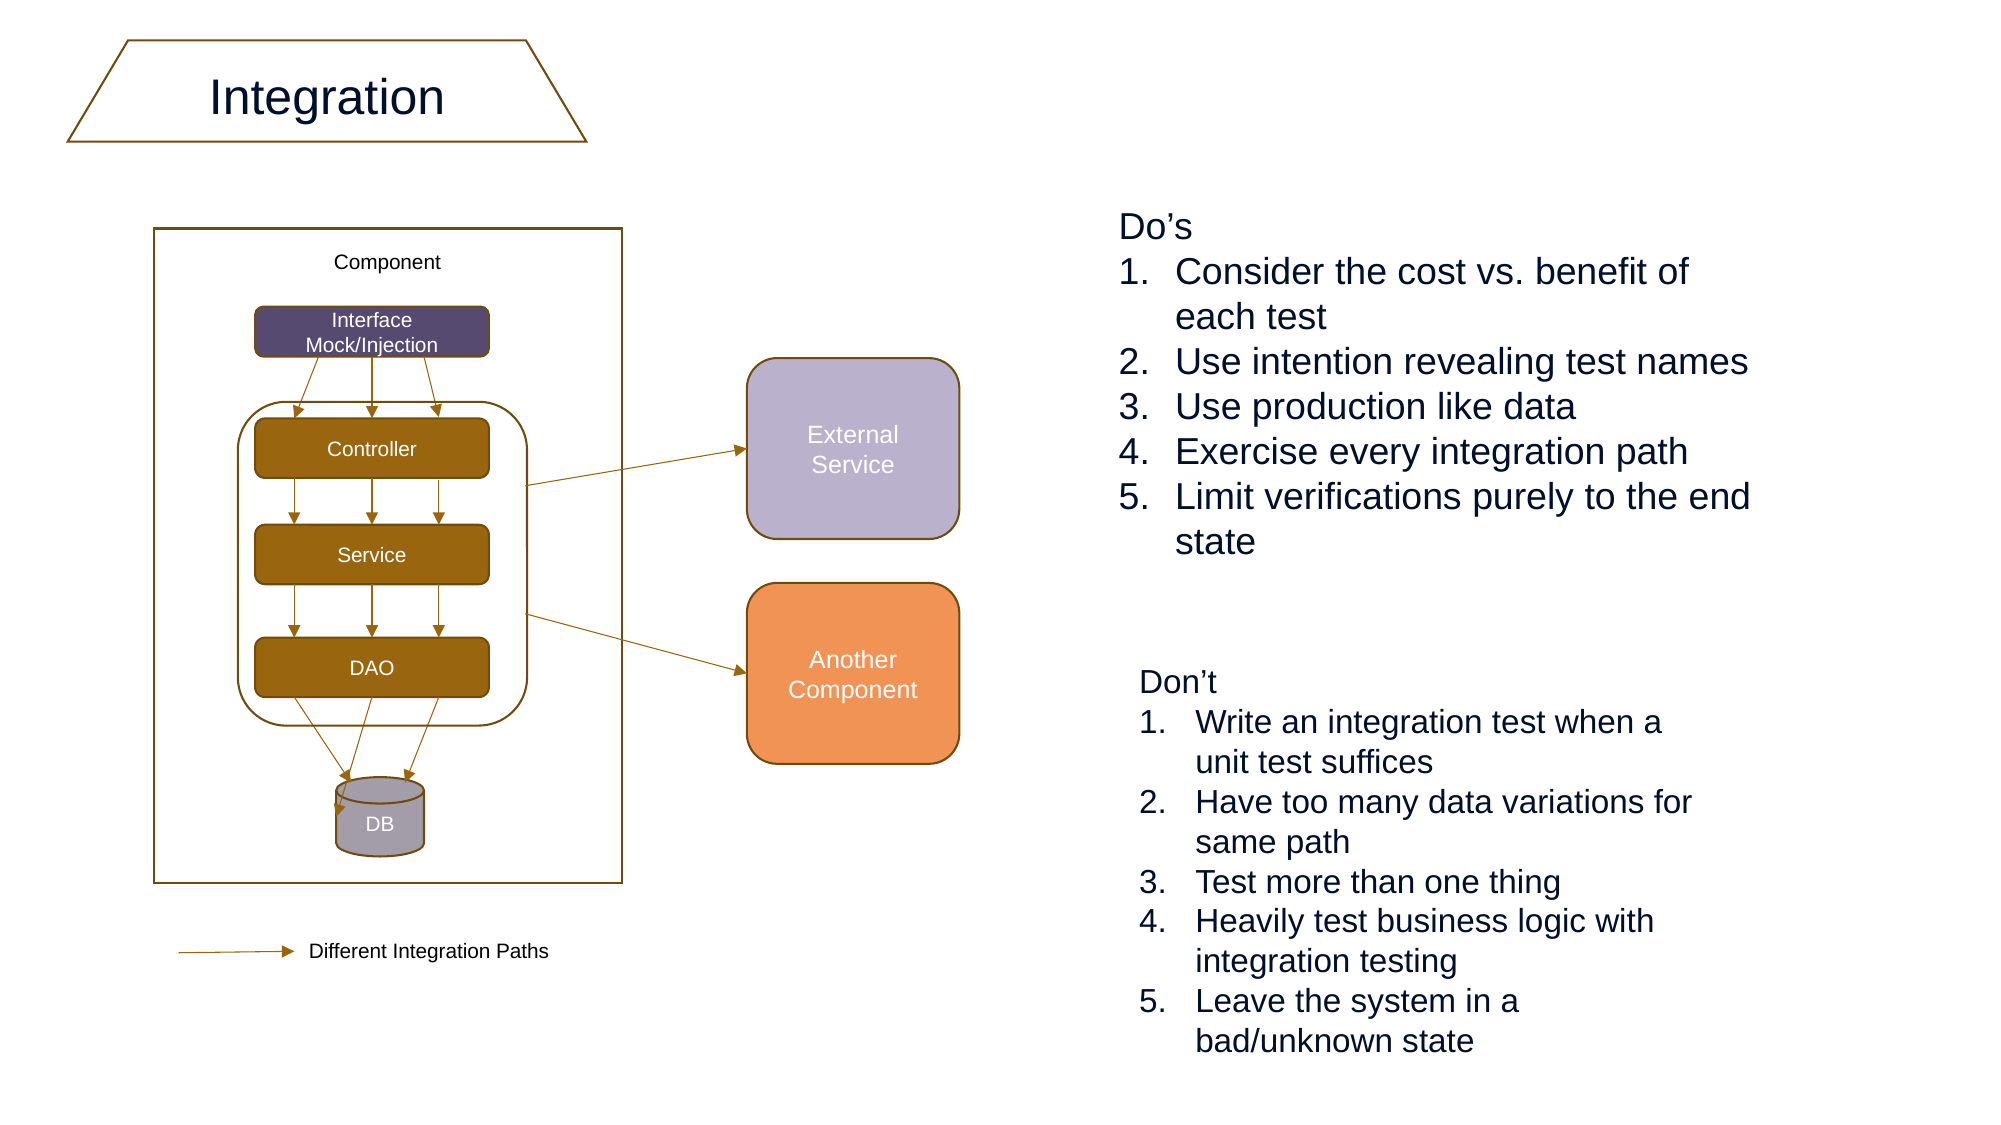

Integration
Do’s
Consider the cost vs. benefit of each test
Use intention revealing test names
Use production like data
Exercise every integration path
Limit verifications purely to the end state

Component
Interface Mock/Injection
External Service

Controller
Service
Another Component
DAO
Don’t
Write an integration test when a unit test suffices
Have too many data variations for same path
Test more than one thing
Heavily test business logic with integration testing
Leave the system in a bad/unknown state
DB
Different Integration Paths